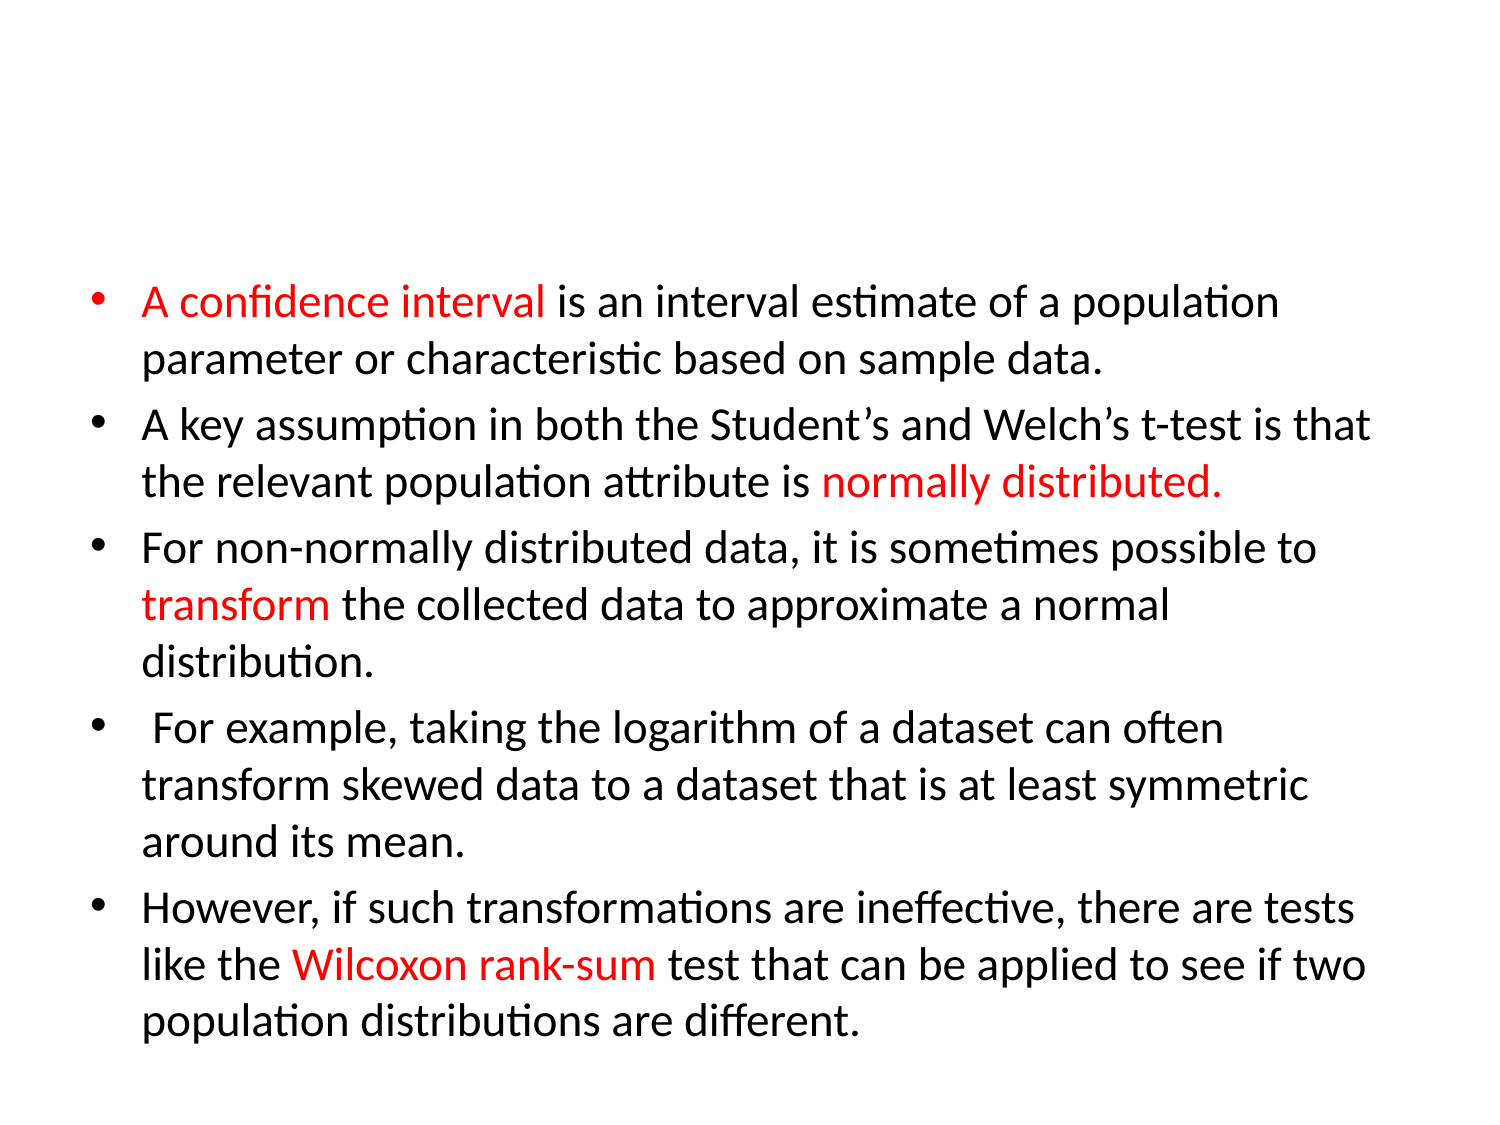

#
A confidence interval is an interval estimate of a population parameter or characteristic based on sample data.
A key assumption in both the Student’s and Welch’s t-test is that the relevant population attribute is normally distributed.
For non-normally distributed data, it is sometimes possible to transform the collected data to approximate a normal distribution.
 For example, taking the logarithm of a dataset can often transform skewed data to a dataset that is at least symmetric around its mean.
However, if such transformations are ineffective, there are tests like the Wilcoxon rank-sum test that can be applied to see if two population distributions are different.